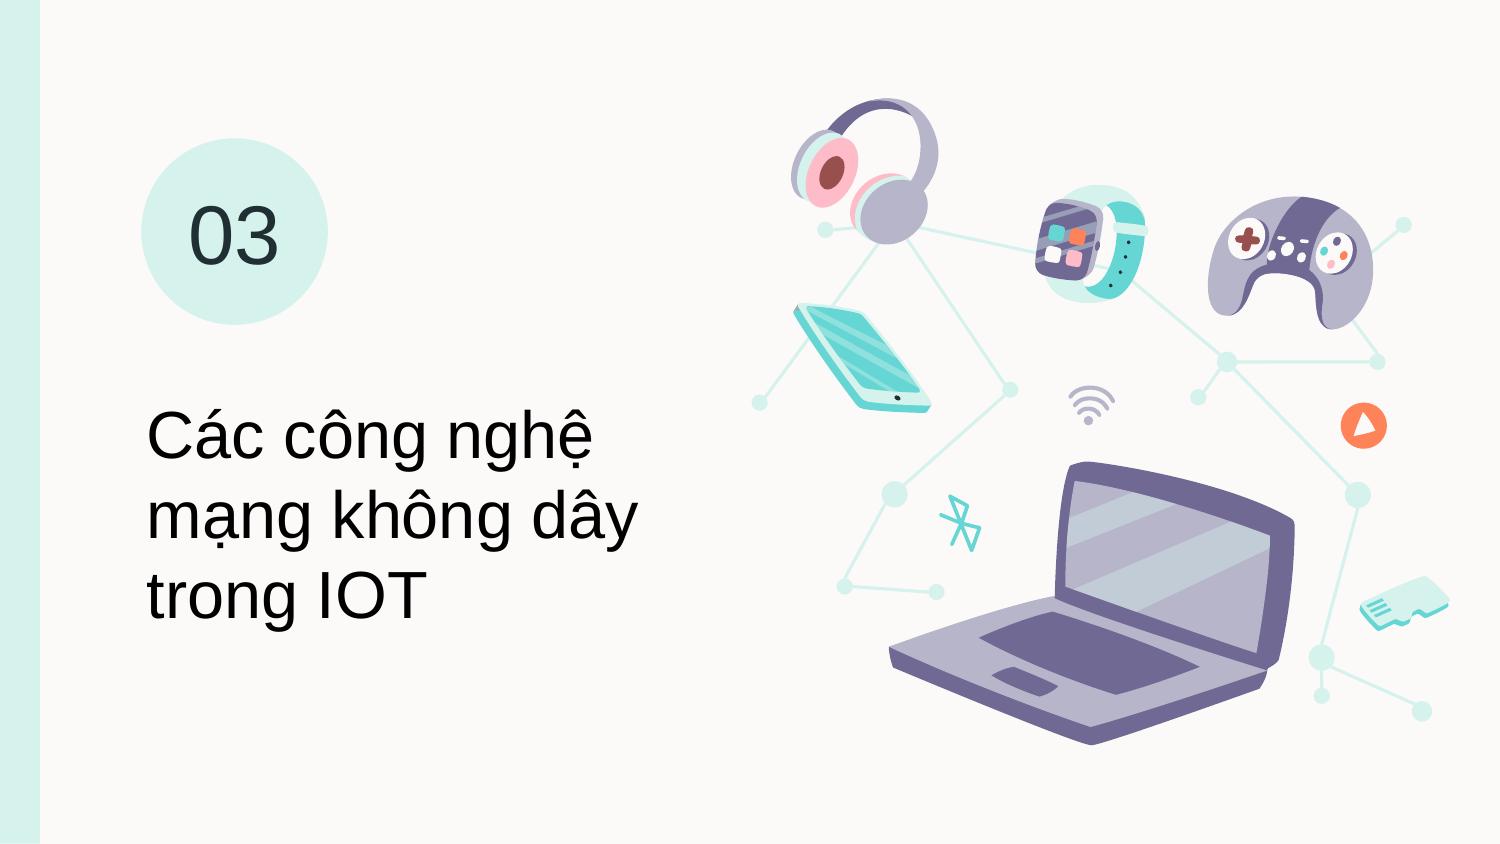

03

Các công nghệ mạng không dây trong IOT